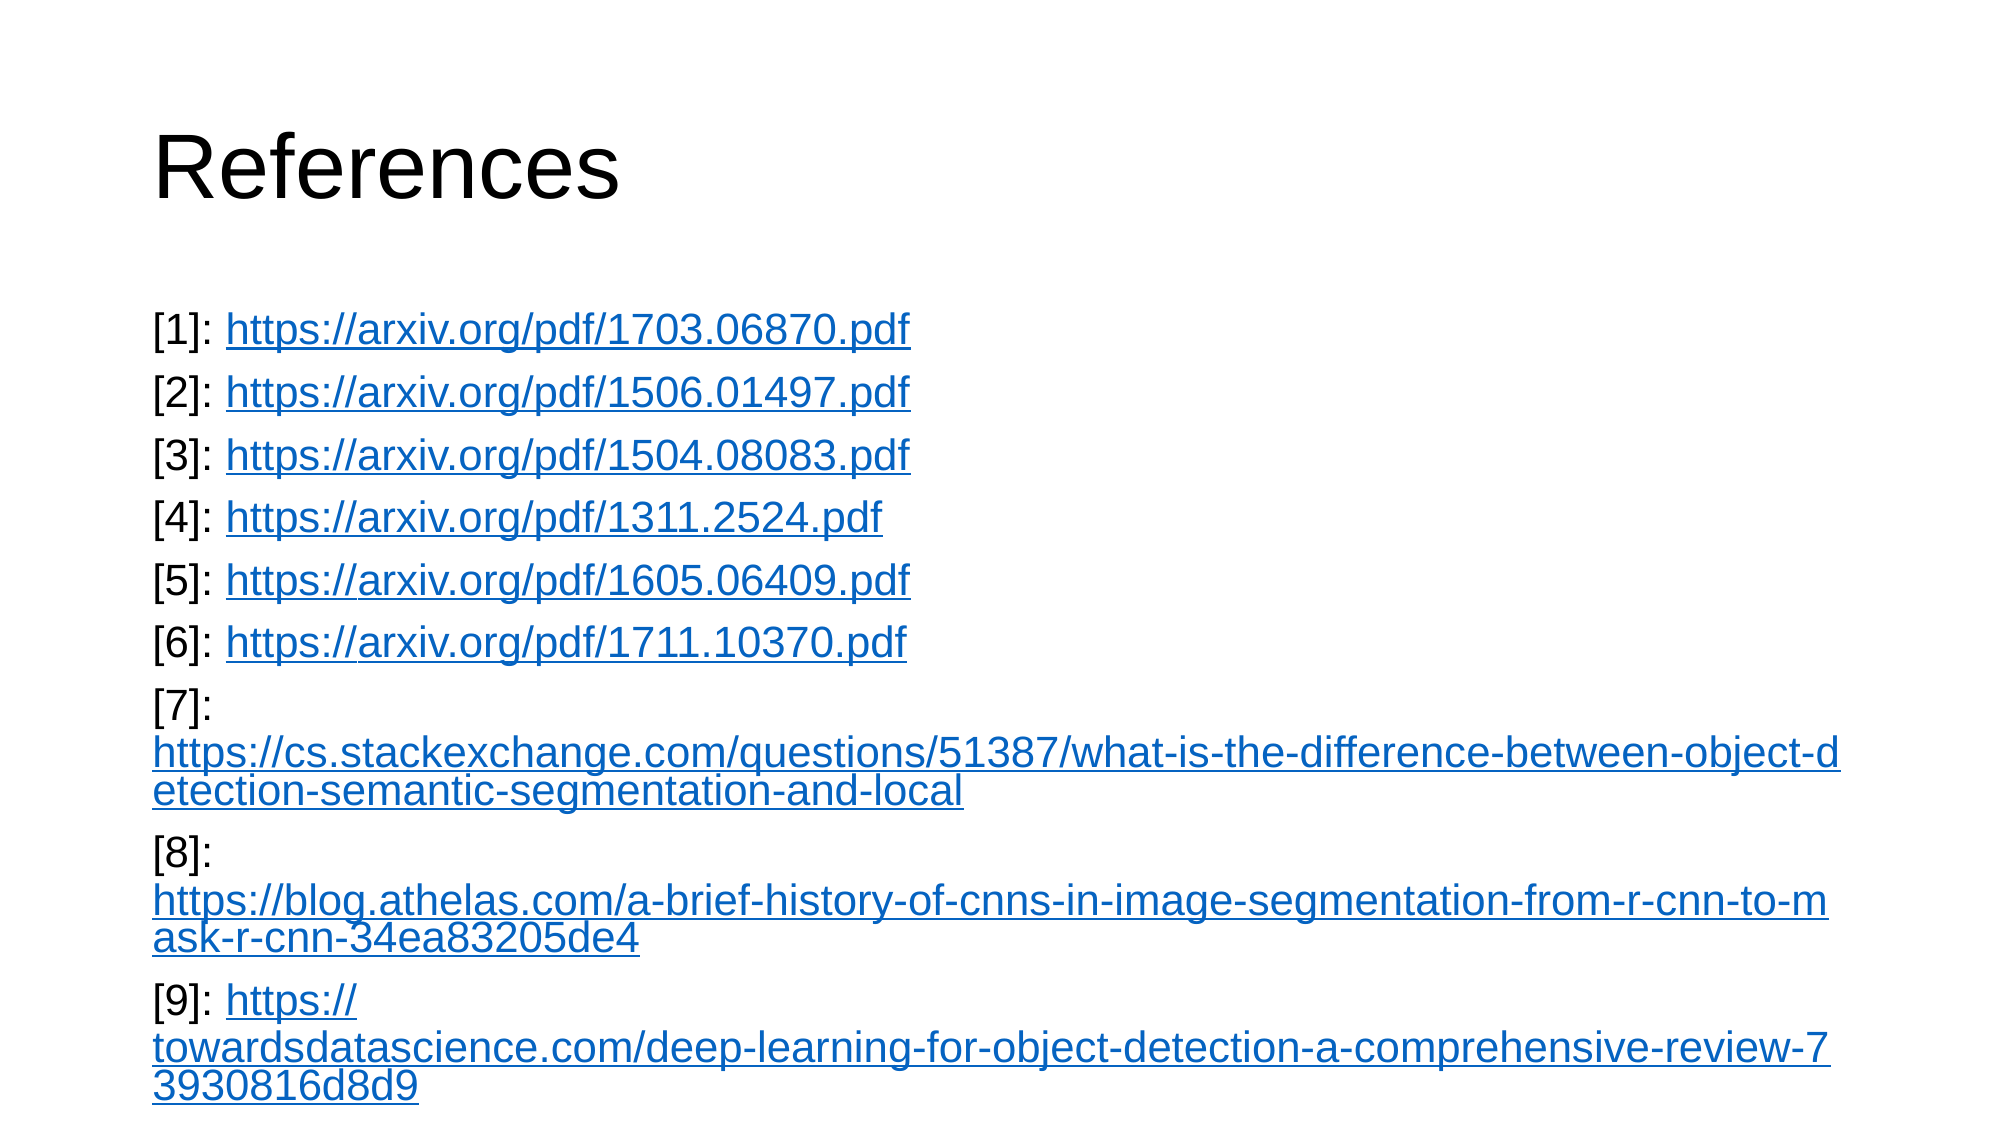

# References
[1]: https://arxiv.org/pdf/1703.06870.pdf
[2]: https://arxiv.org/pdf/1506.01497.pdf
[3]: https://arxiv.org/pdf/1504.08083.pdf
[4]: https://arxiv.org/pdf/1311.2524.pdf
[5]: https://arxiv.org/pdf/1605.06409.pdf
[6]: https://arxiv.org/pdf/1711.10370.pdf
[7]: https://cs.stackexchange.com/questions/51387/what-is-the-difference-between-object-detection-semantic-segmentation-and-local
[8]: https://blog.athelas.com/a-brief-history-of-cnns-in-image-segmentation-from-r-cnn-to-mask-r-cnn-34ea83205de4
[9]: https://towardsdatascience.com/deep-learning-for-object-detection-a-comprehensive-review-73930816d8d9